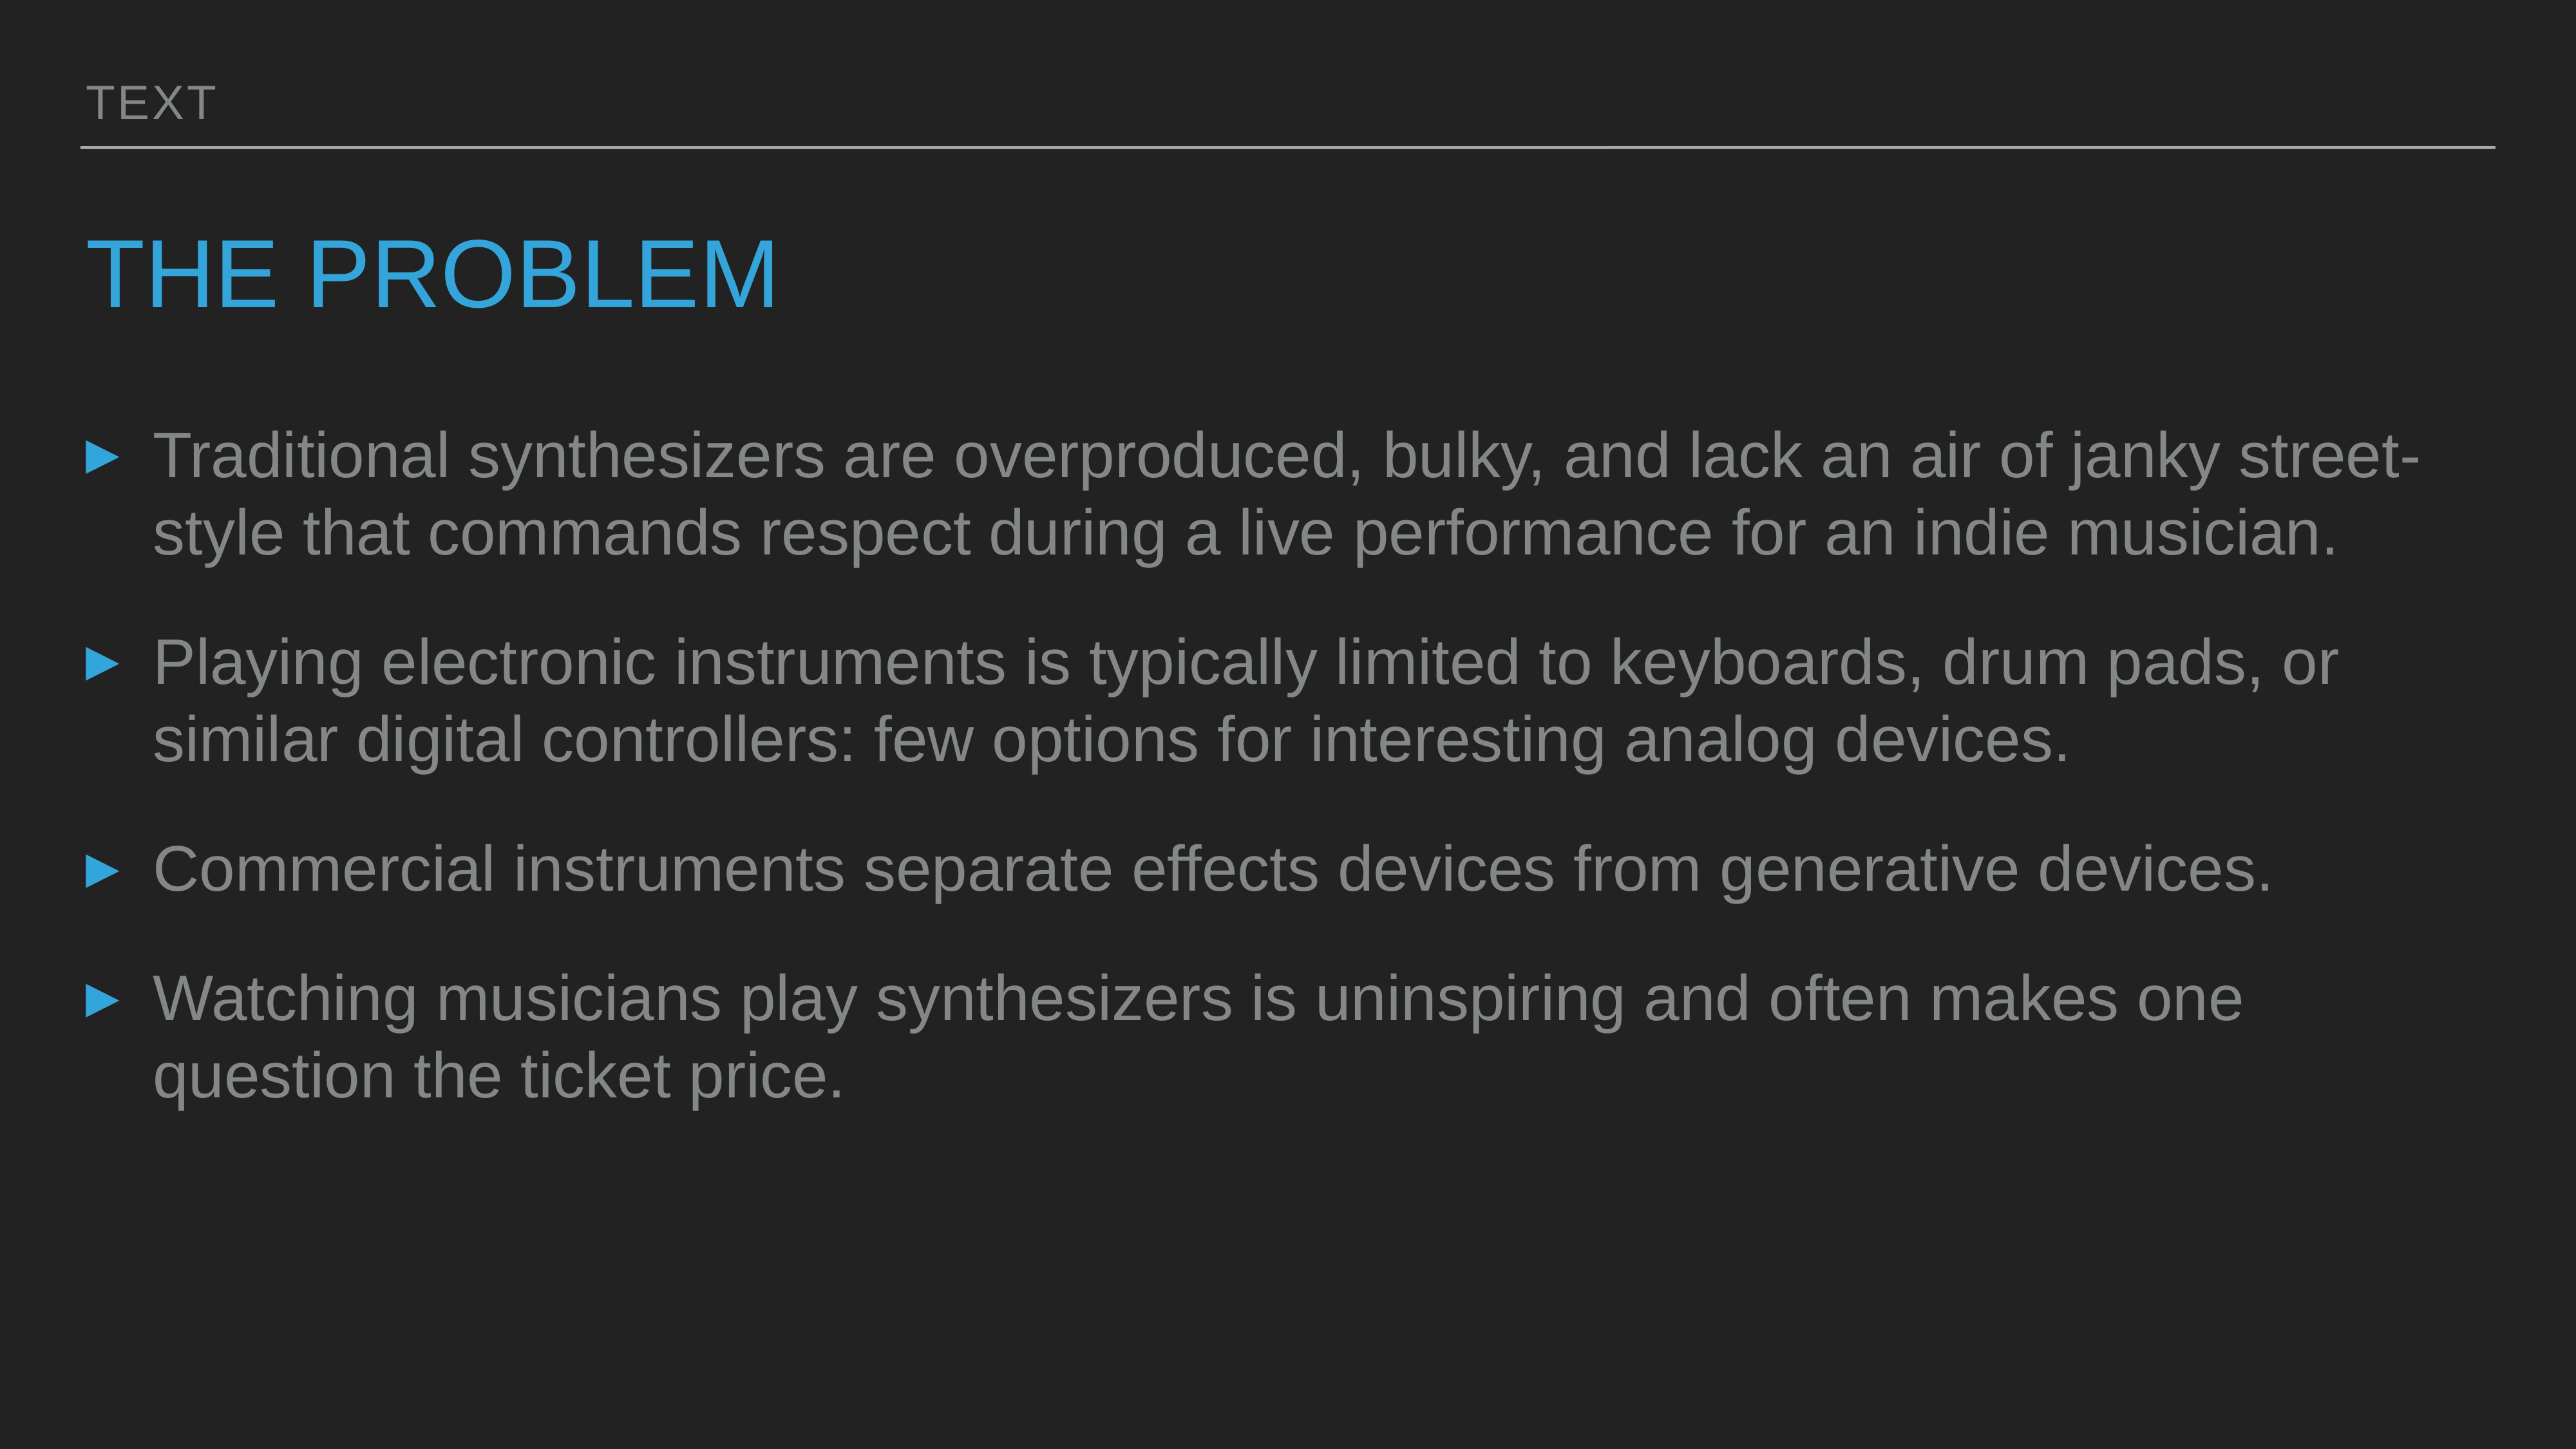

Text
# THE PROBLEM
Traditional synthesizers are overproduced, bulky, and lack an air of janky street-style that commands respect during a live performance for an indie musician.
Playing electronic instruments is typically limited to keyboards, drum pads, or similar digital controllers: few options for interesting analog devices.
Commercial instruments separate effects devices from generative devices.
Watching musicians play synthesizers is uninspiring and often makes one question the ticket price.